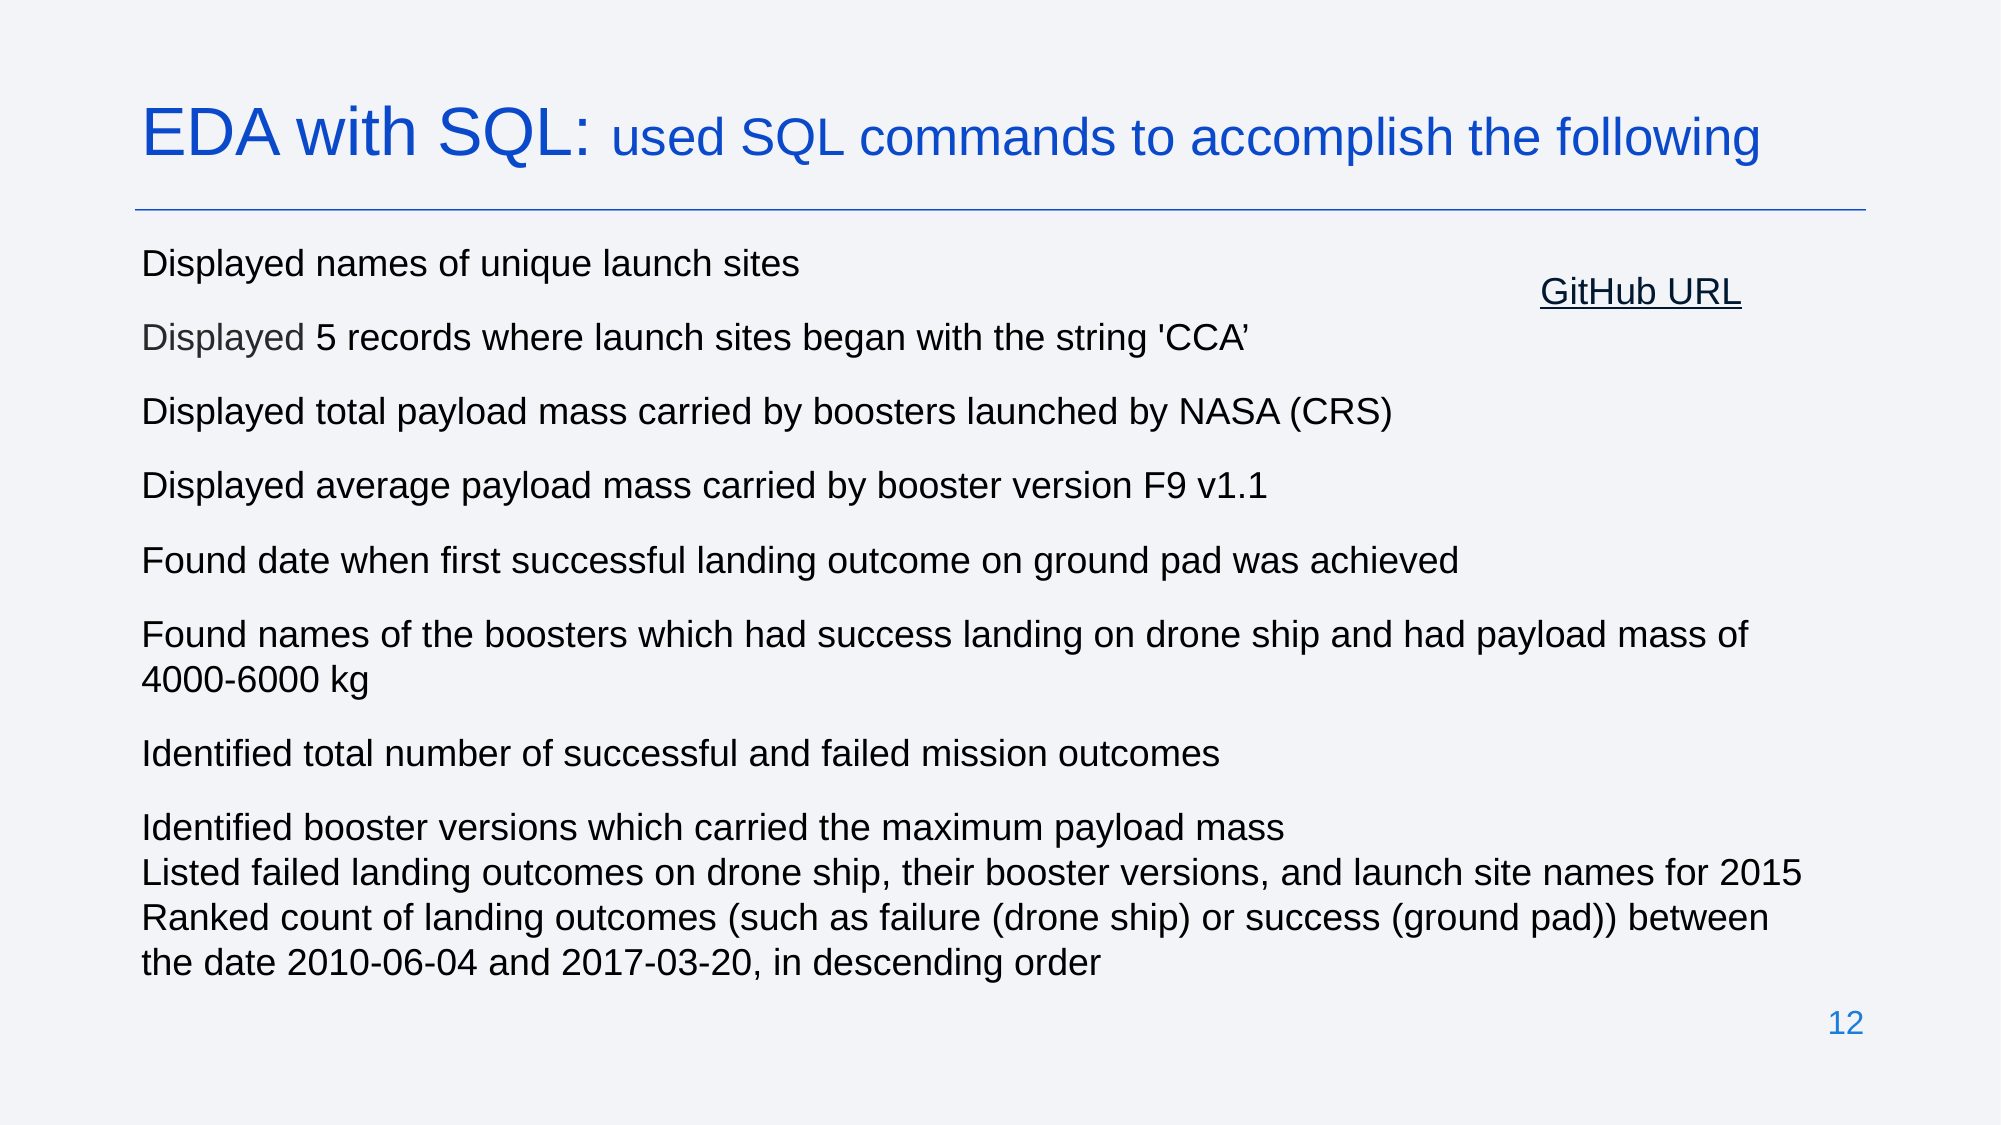

EDA with SQL: used SQL commands to accomplish the following
Displayed names of unique launch sites
Displayed 5 records where launch sites began with the string 'CCA’
Displayed total payload mass carried by boosters launched by NASA (CRS)
Displayed average payload mass carried by booster version F9 v1.1
Found date when first successful landing outcome on ground pad was achieved
Found names of the boosters which had success landing on drone ship and had payload mass of 4000-6000 kg
Identified total number of successful and failed mission outcomes
Identified booster versions which carried the maximum payload mass
Listed failed landing outcomes on drone ship, their booster versions, and launch site names for 2015
Ranked count of landing outcomes (such as failure (drone ship) or success (ground pad)) between the date 2010-06-04 and 2017-03-20, in descending order

GitHub URL

12